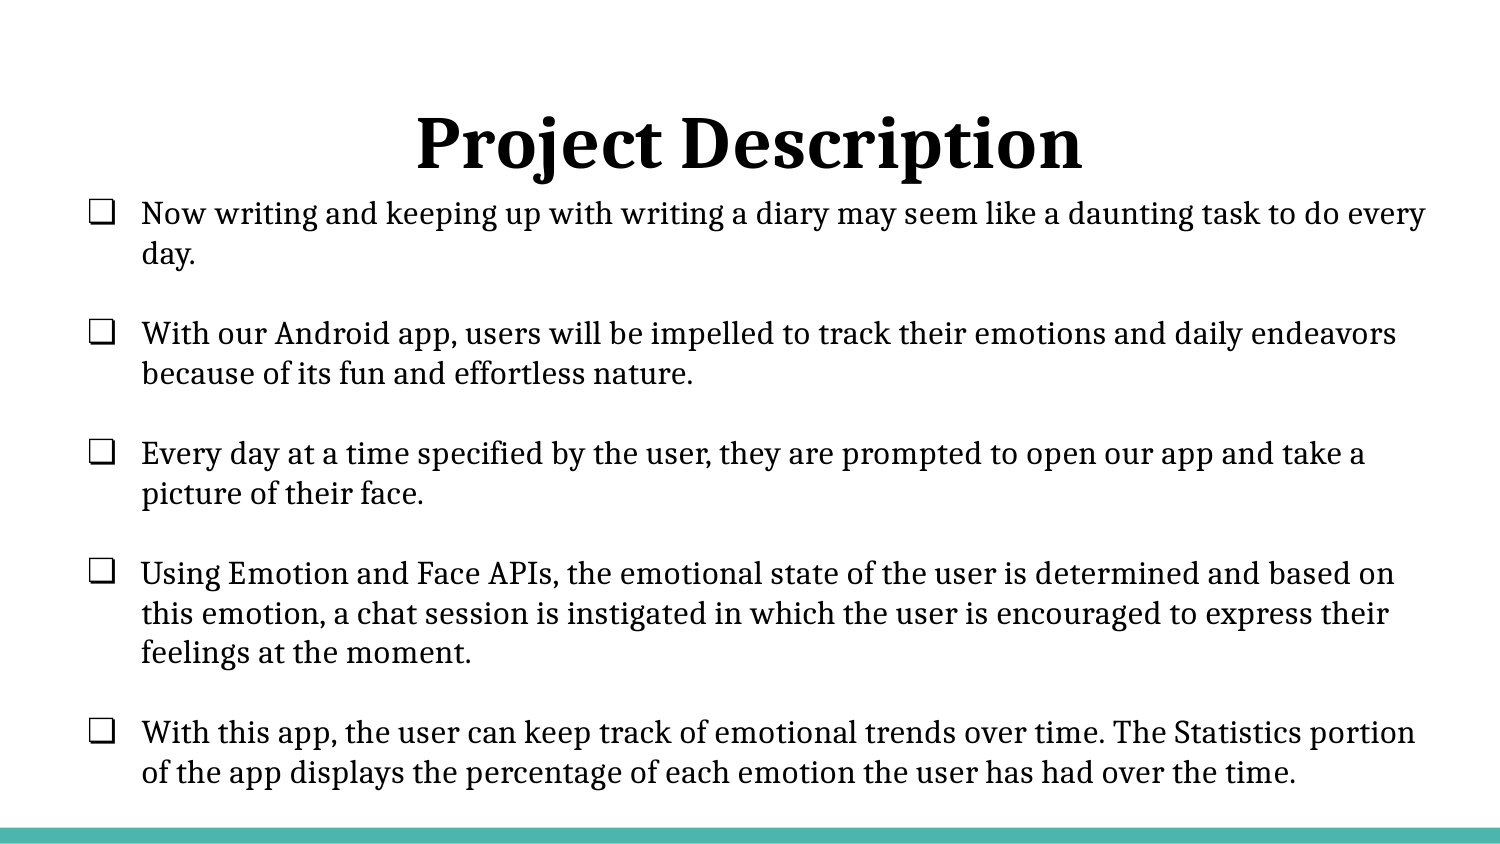

# Project Description

Now writing and keeping up with writing a diary may seem like a daunting task to do every day.

With our Android app, users will be impelled to track their emotions and daily endeavors because of its fun and effortless nature.

Every day at a time specified by the user, they are prompted to open our app and take a picture of their face.

Using Emotion and Face APIs, the emotional state of the user is determined and based on this emotion, a chat session is instigated in which the user is encouraged to express their feelings at the moment.

With this app, the user can keep track of emotional trends over time. The Statistics portion of the app displays the percentage of each emotion the user has had over the time.